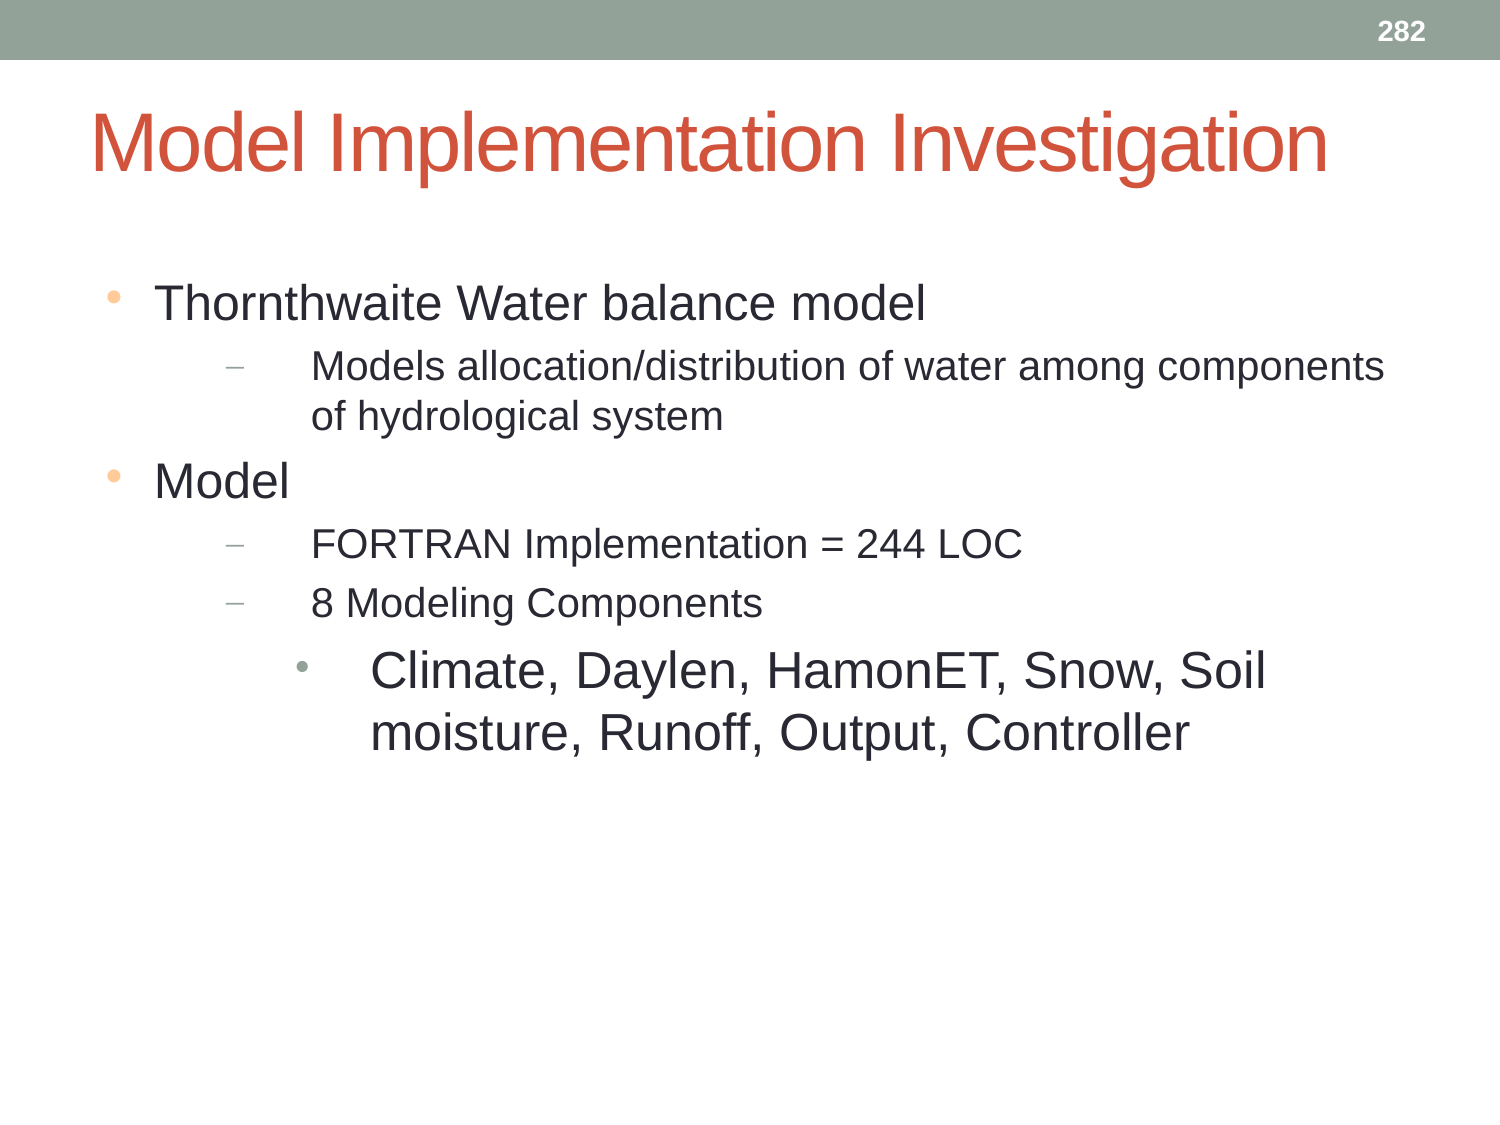

282
# Model Implementation Investigation
Thornthwaite Water balance model
Models allocation/distribution of water among components of hydrological system
Model
FORTRAN Implementation = 244 LOC
8 Modeling Components
Climate, Daylen, HamonET, Snow, Soil moisture, Runoff, Output, Controller